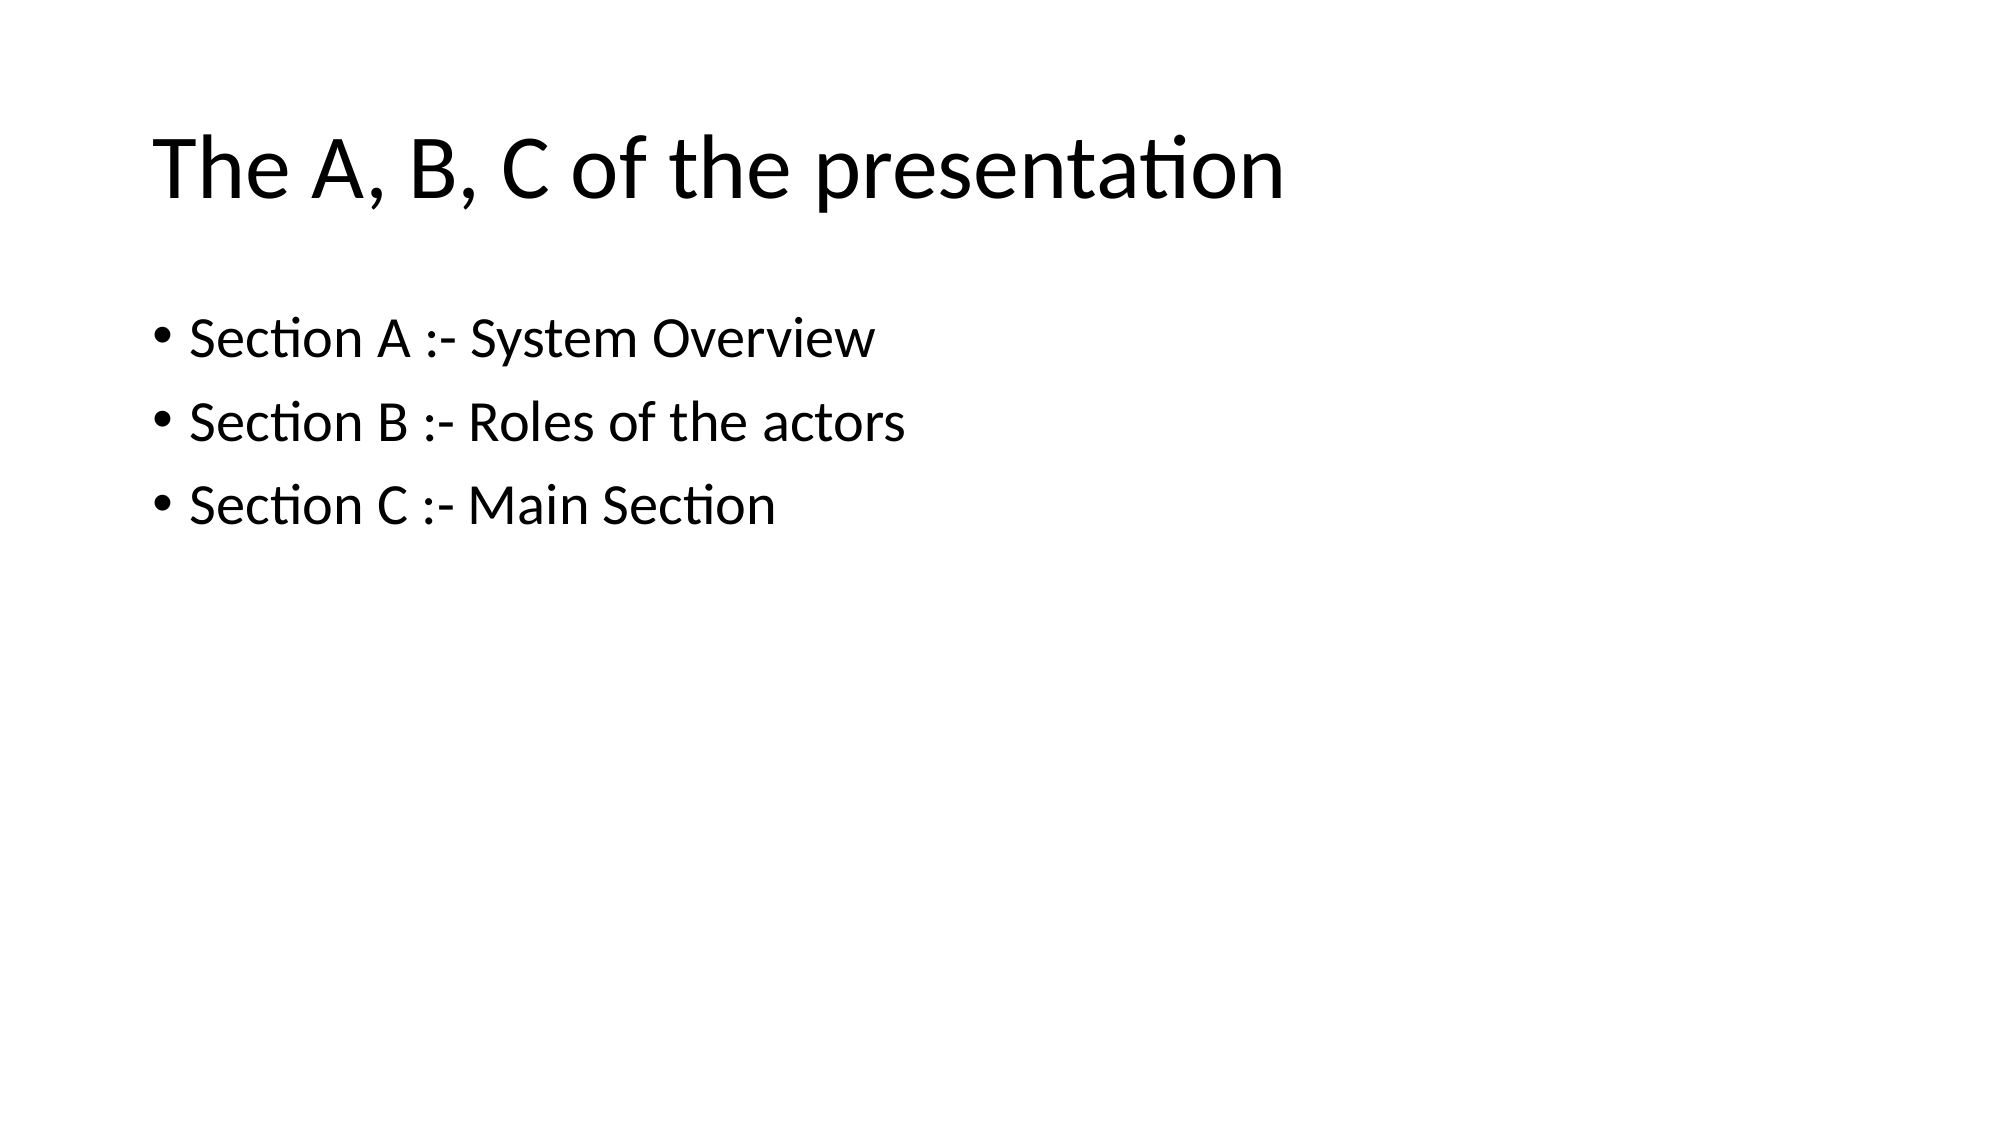

# The A, B, C of the presentation
Section A :- System Overview
Section B :- Roles of the actors
Section C :- Main Section